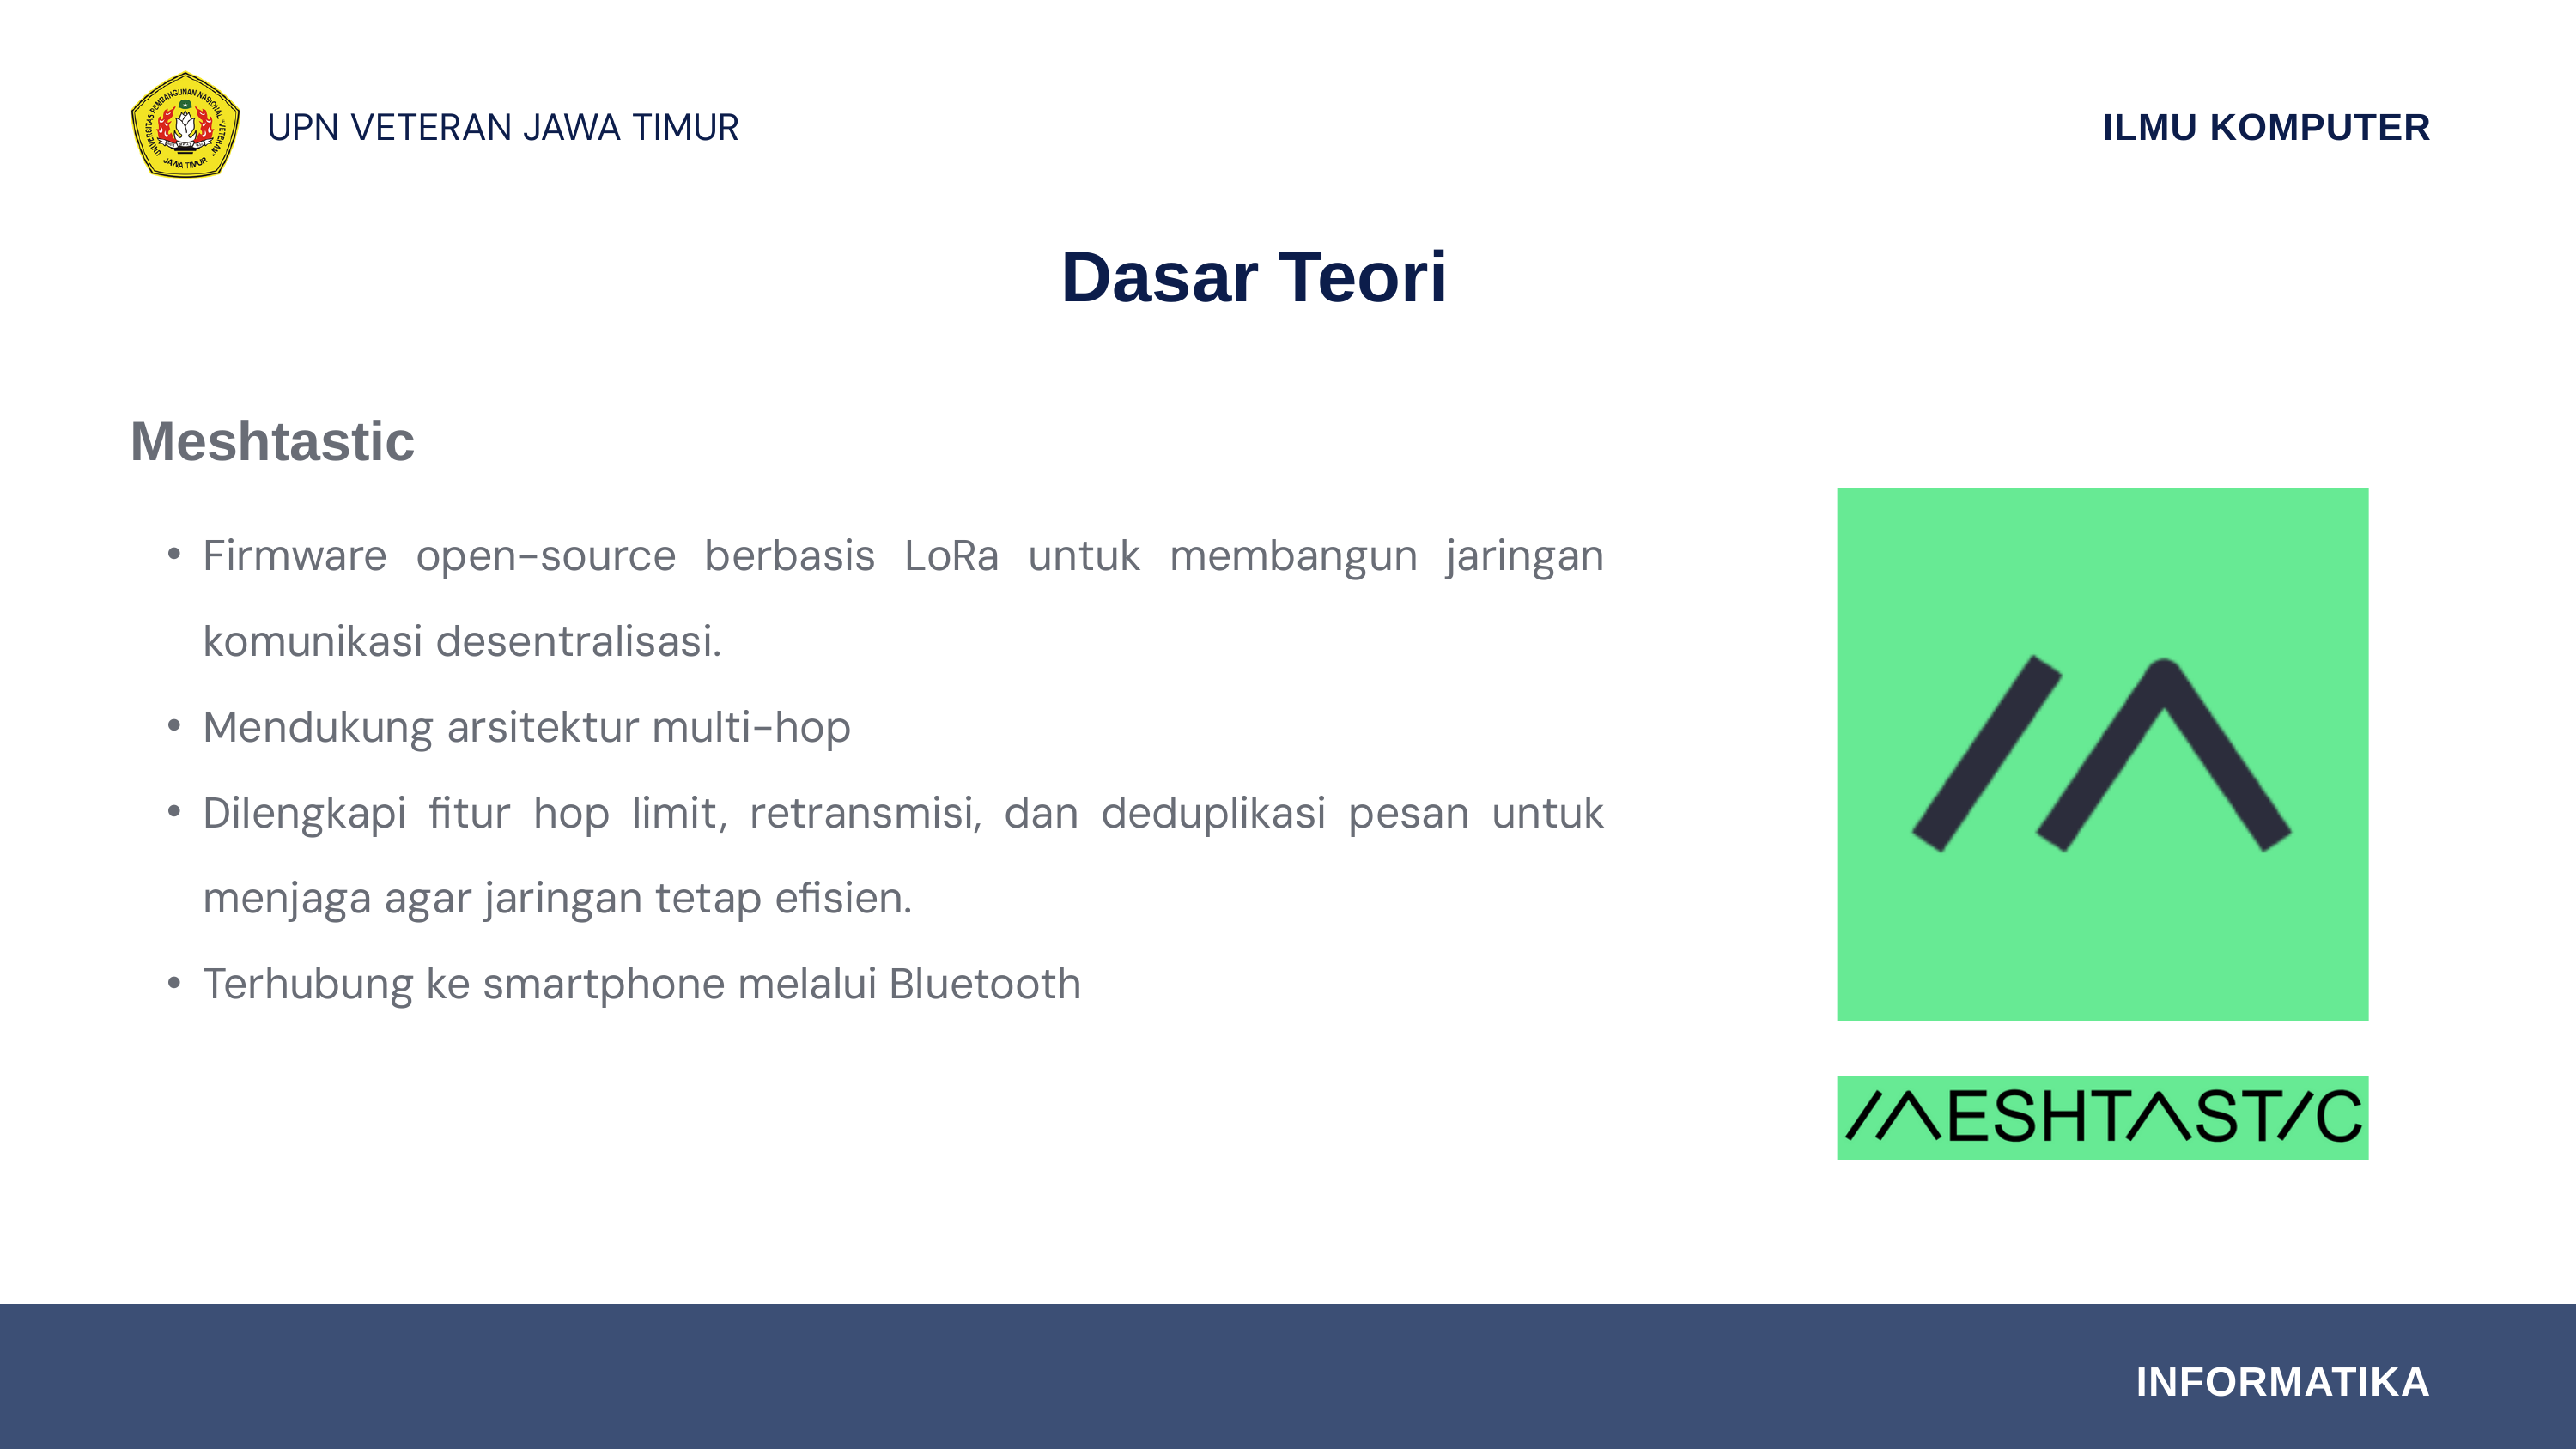

UPN VETERAN JAWA TIMUR
ILMU KOMPUTER
Dasar Teori
Meshtastic

Firmware open-source berbasis LoRa untuk membangun jaringan komunikasi desentralisasi.
Mendukung arsitektur multi-hop
Dilengkapi fitur hop limit, retransmisi, dan deduplikasi pesan untuk menjaga agar jaringan tetap efisien.
Terhubung ke smartphone melalui Bluetooth

INFORMATIKA